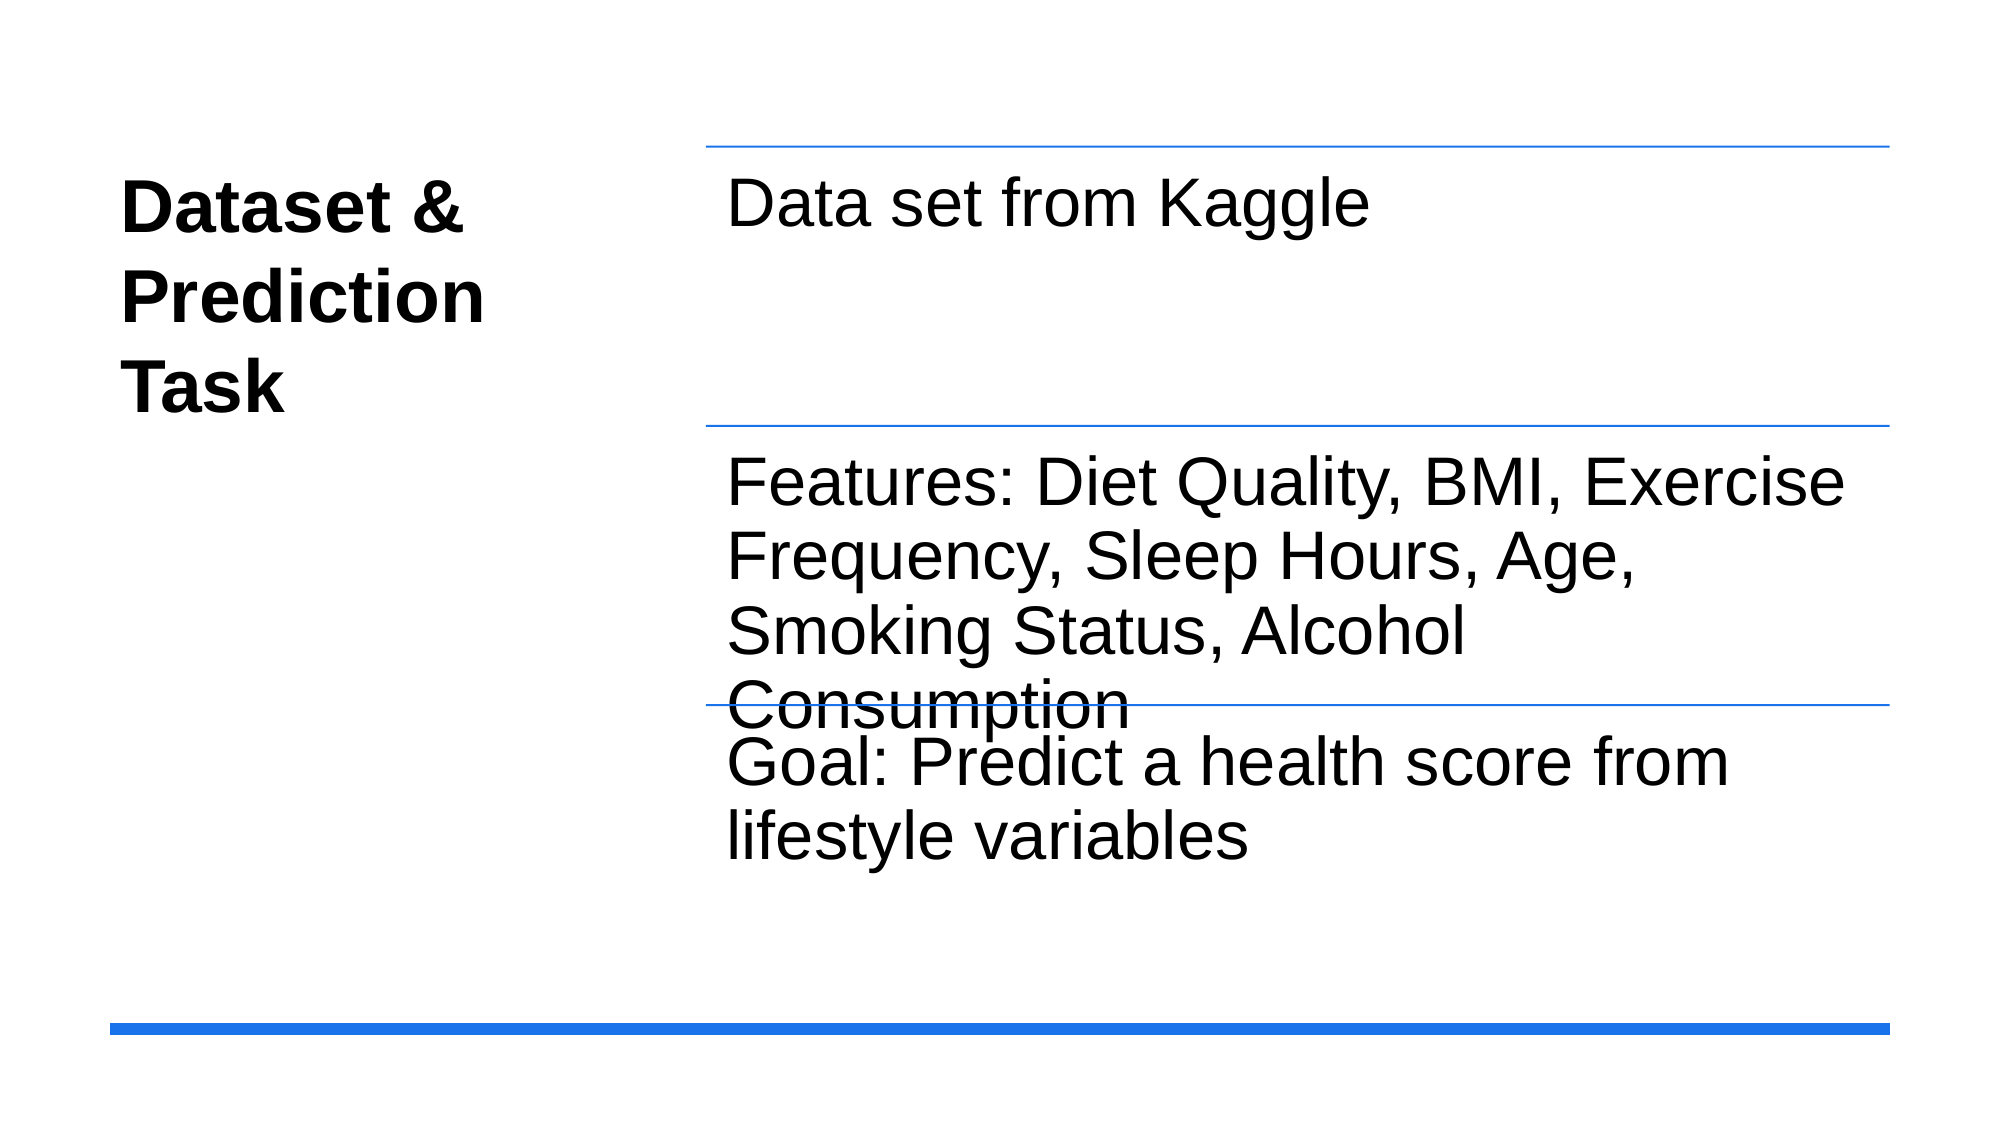

Data set from Kaggle
Features: Diet Quality, BMI, Exercise Frequency, Sleep Hours, Age, Smoking Status, Alcohol Consumption
Goal: Predict a health score from lifestyle variables
# Dataset & Prediction Task